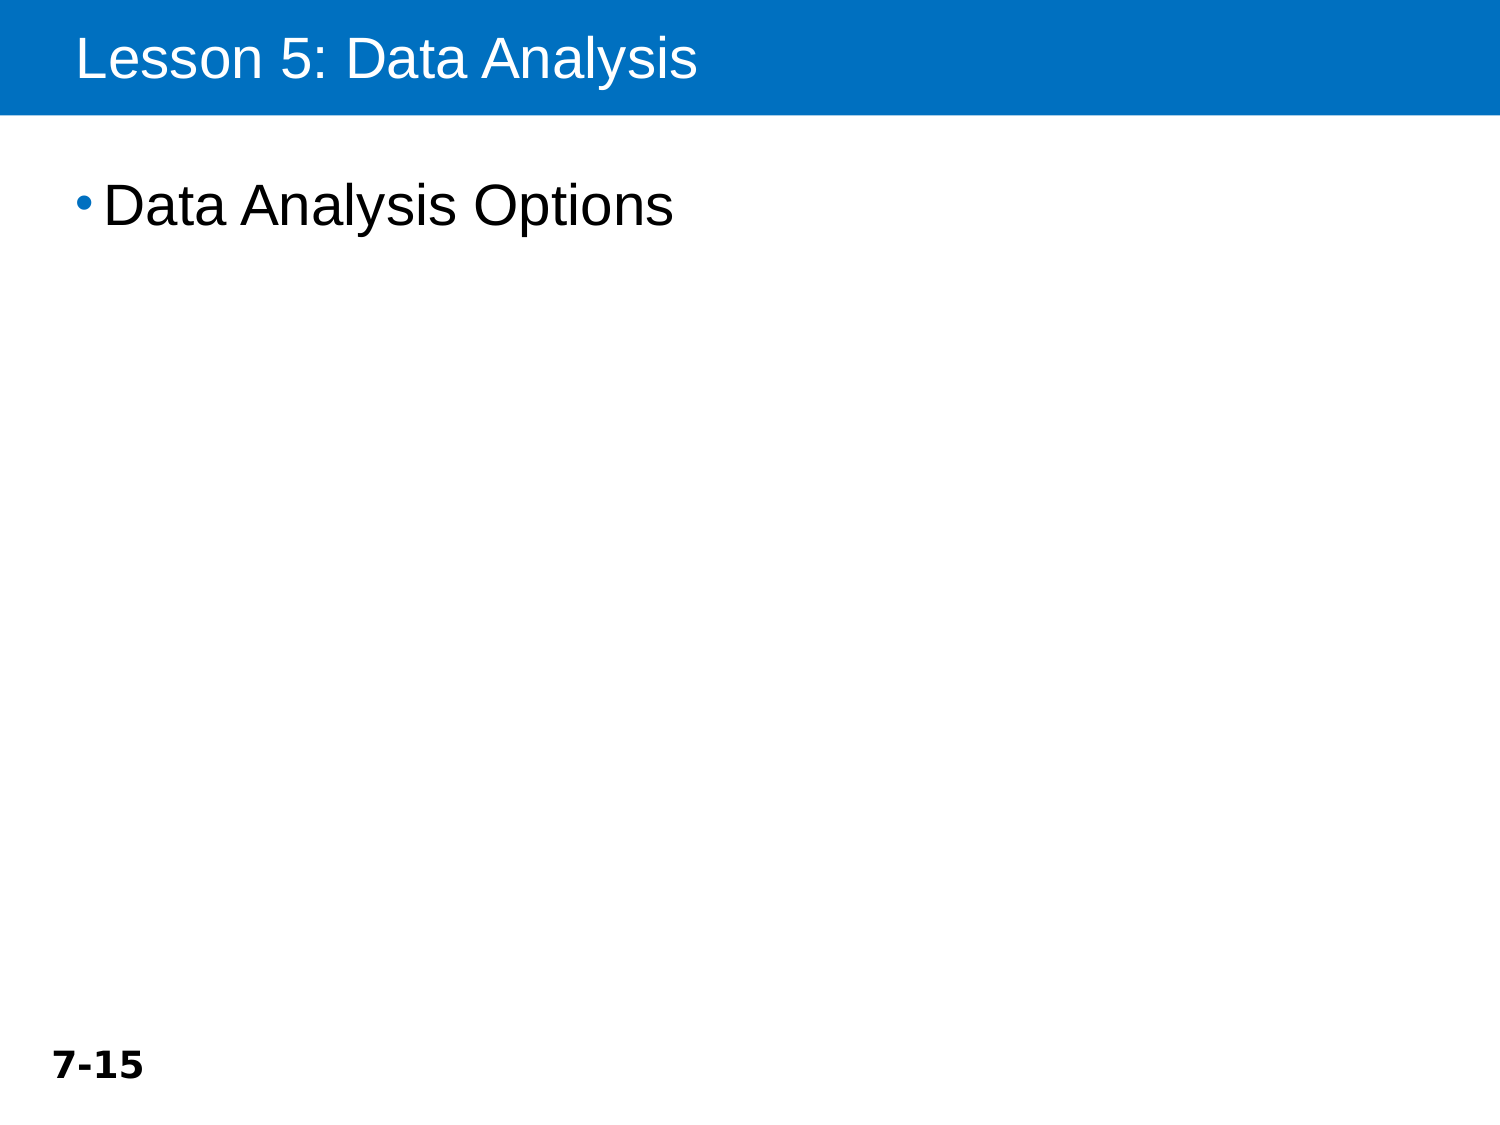

# Lesson 5: Data Analysis
Data Analysis Options
7-15